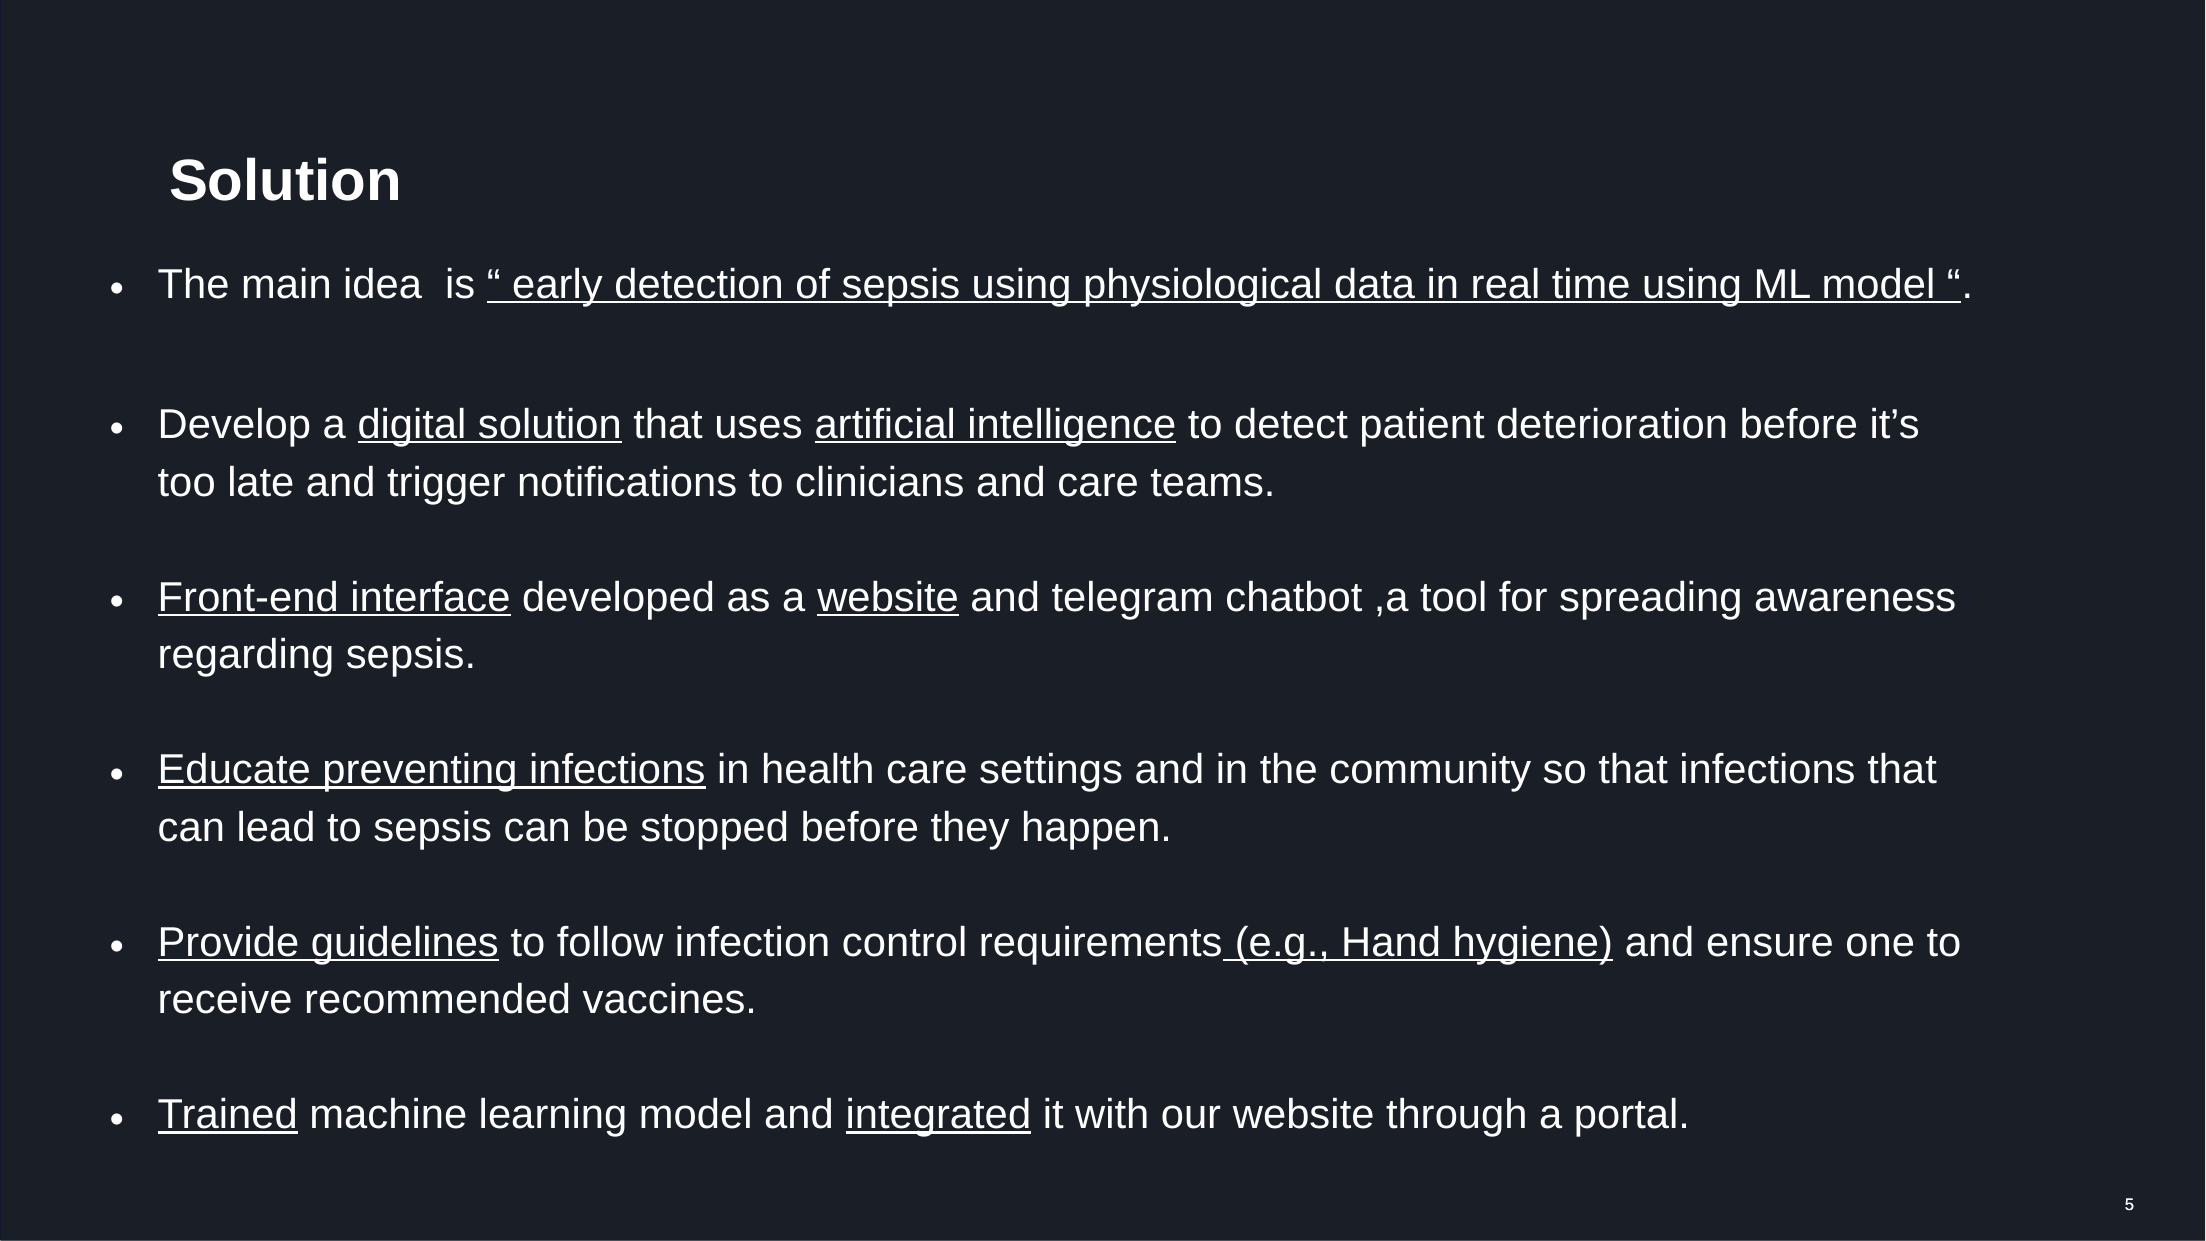

# Solution
The main idea  is “ early detection of sepsis using physiological data in real time using ML model “.

Develop a digital solution that uses artificial intelligence to detect patient deterioration before it’s too late and trigger notifications to clinicians and care teams.

Front-end interface developed as a website and telegram chatbot ,a tool for spreading awareness regarding sepsis.

Educate preventing infections in health care settings and in the community so that infections that can lead to sepsis can be stopped before they happen.

Provide guidelines to follow infection control requirements (e.g., Hand hygiene) and ensure one to receive recommended vaccines.

Trained machine learning model and integrated it with our website through a portal.